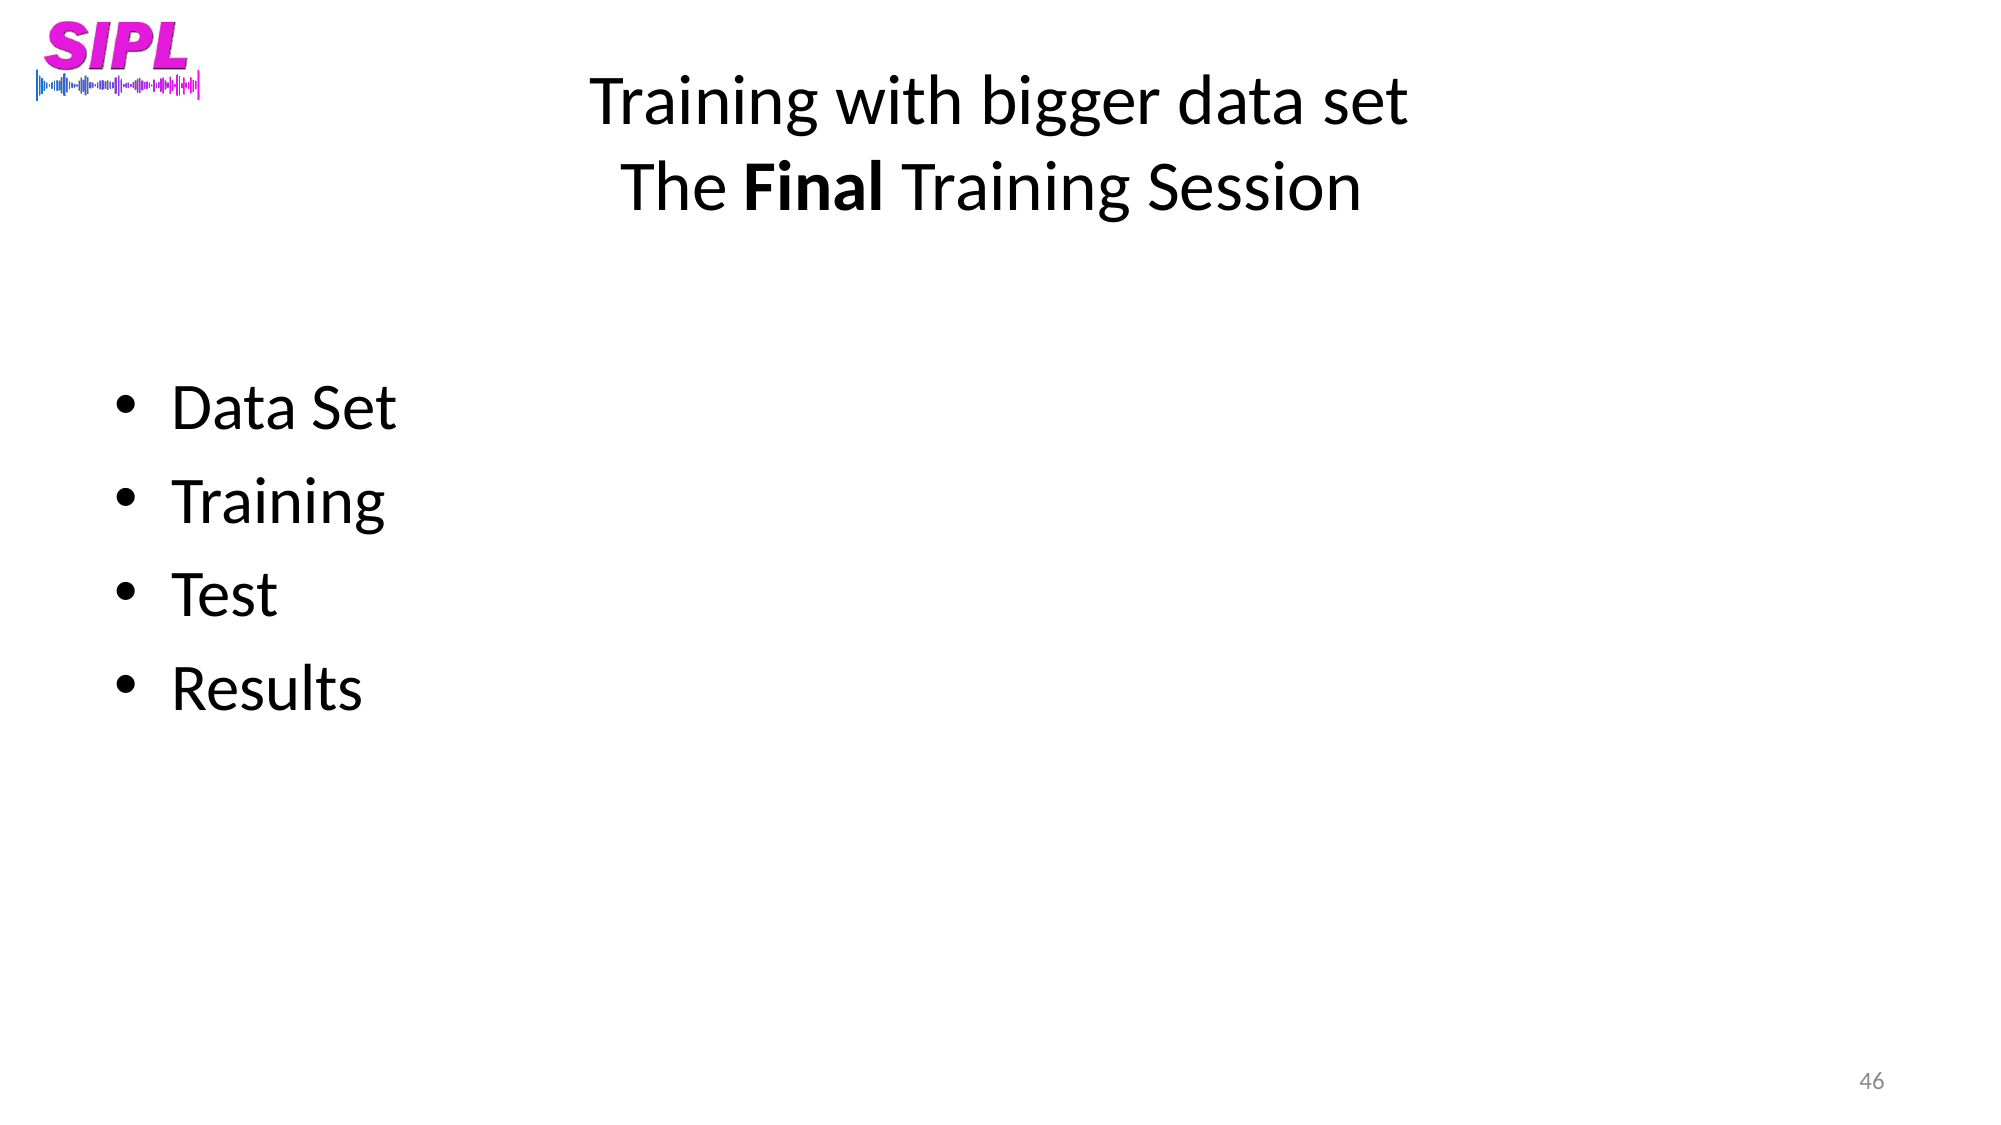

# Training with bigger data set The Final Training Session

Data Set
Training
Test
Results
46